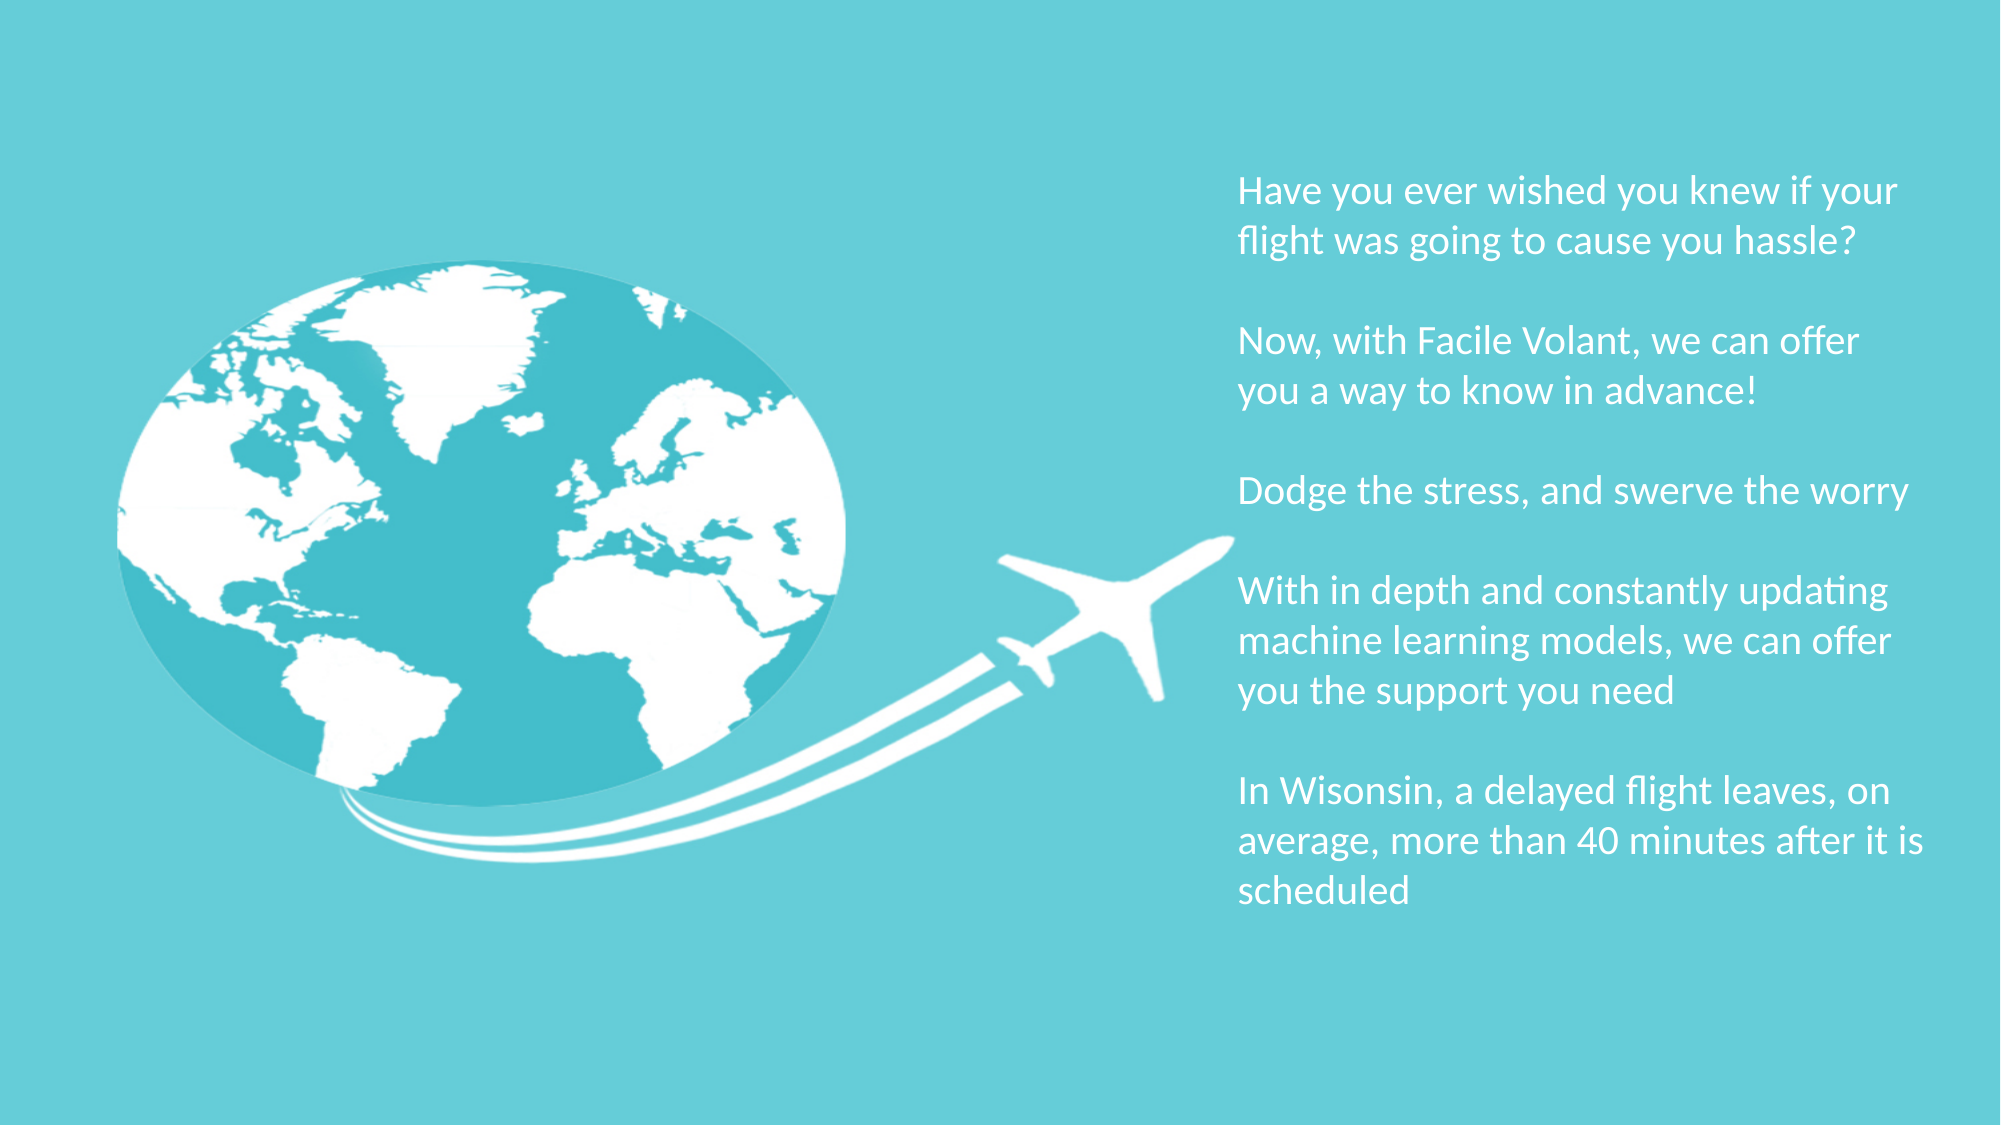

Have you ever wished you knew if your flight was going to cause you hassle?

Now, with Facile Volant, we can offer you a way to know in advance!
Dodge the stress, and swerve the worry

With in depth and constantly updating machine learning models, we can offer you the support you need

In Wisonsin, a delayed flight leaves, on average, more than 40 minutes after it is scheduled